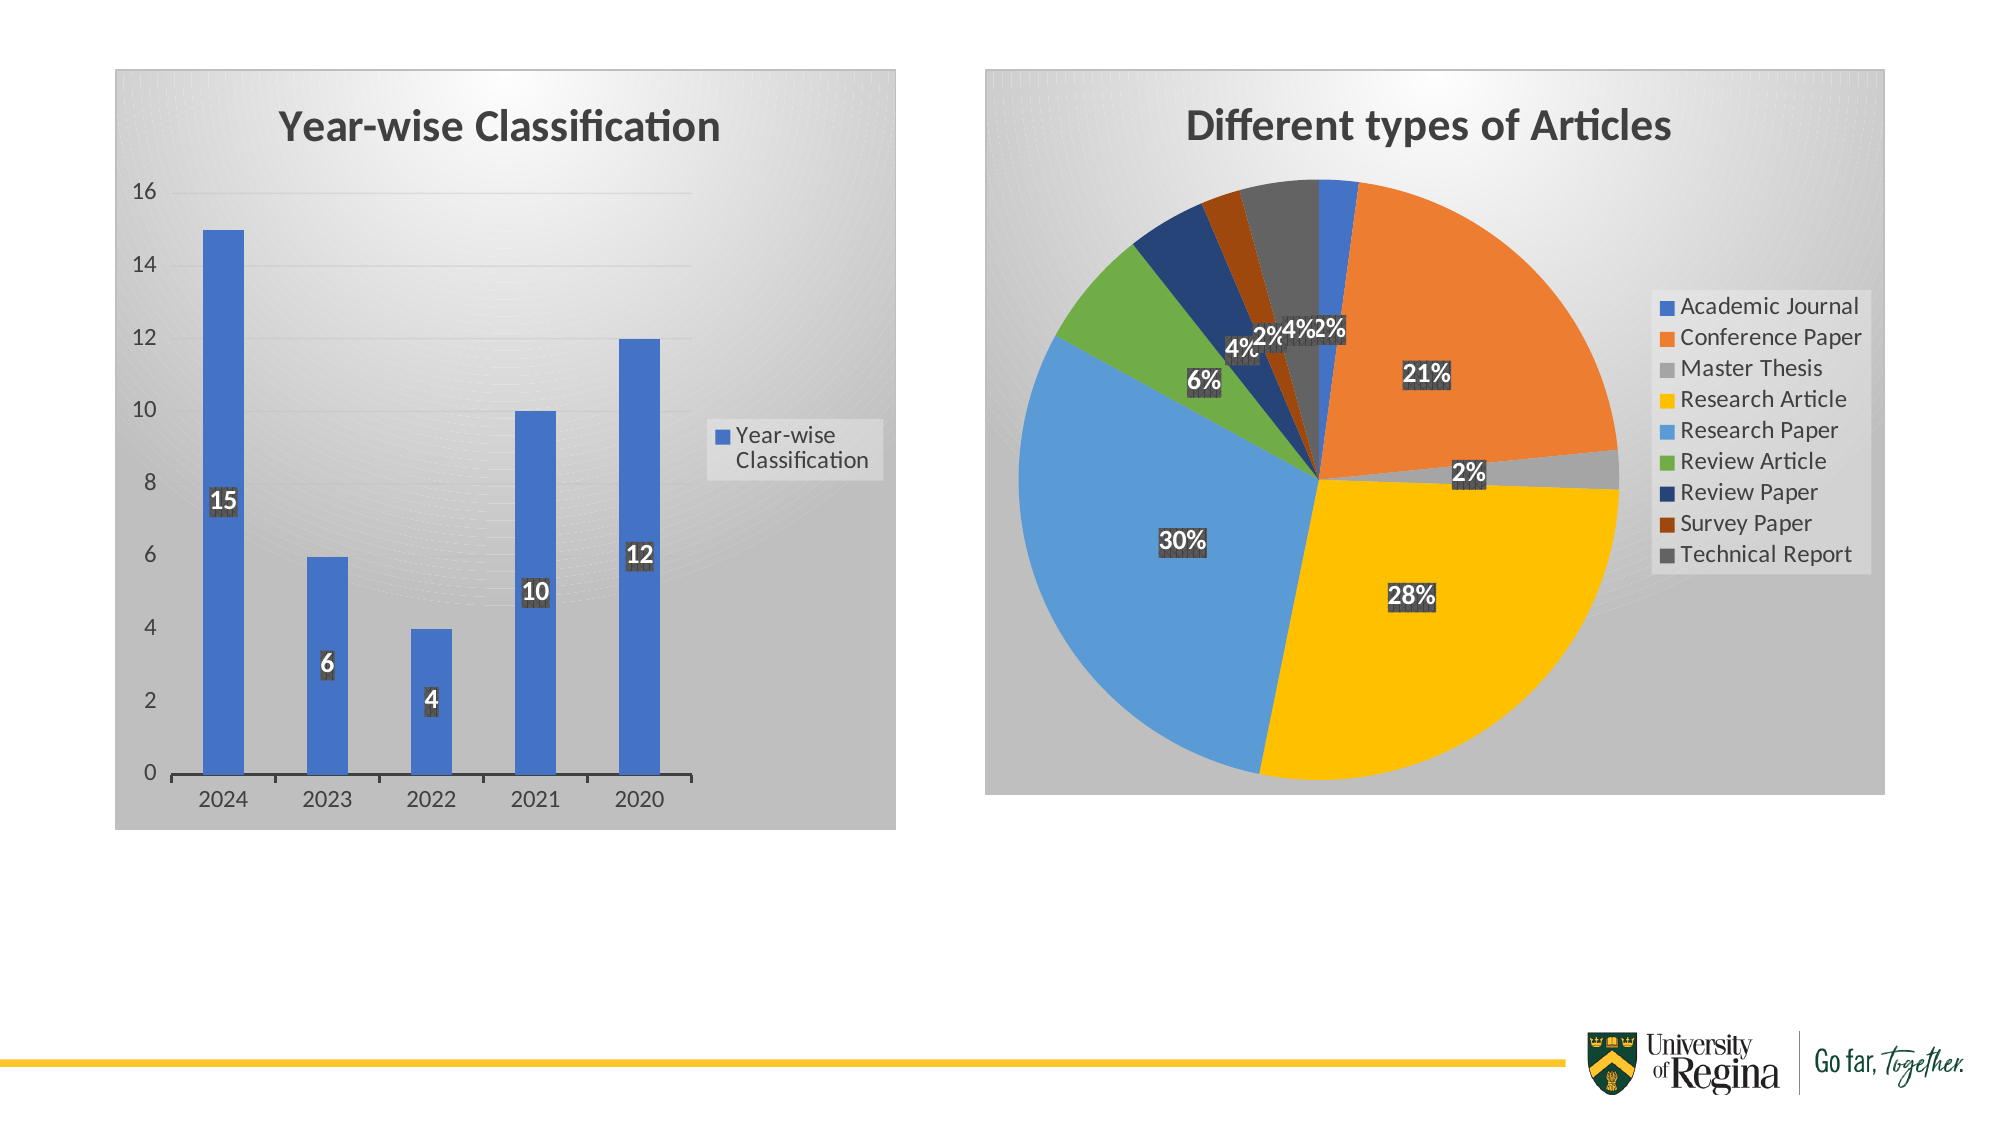

### Chart:

| Category | Year-wise Classification  |
|---|---|
| 2024 | 15.0 |
| 2023 | 6.0 |
| 2022 | 4.0 |
| 2021 | 10.0 |
| 2020 | 12.0 |

### Chart:

| Category | Different types of Articles  |
|---|---|
| Academic Journal | 1.0 |
| Conference Paper | 10.0 |
| Master Thesis | 1.0 |
| Research Article | 13.0 |
| Research Paper | 14.0 |
| Review Article | 3.0 |
| Review Paper | 2.0 |
| Survey Paper | 1.0 |
| Technical Report | 2.0 |